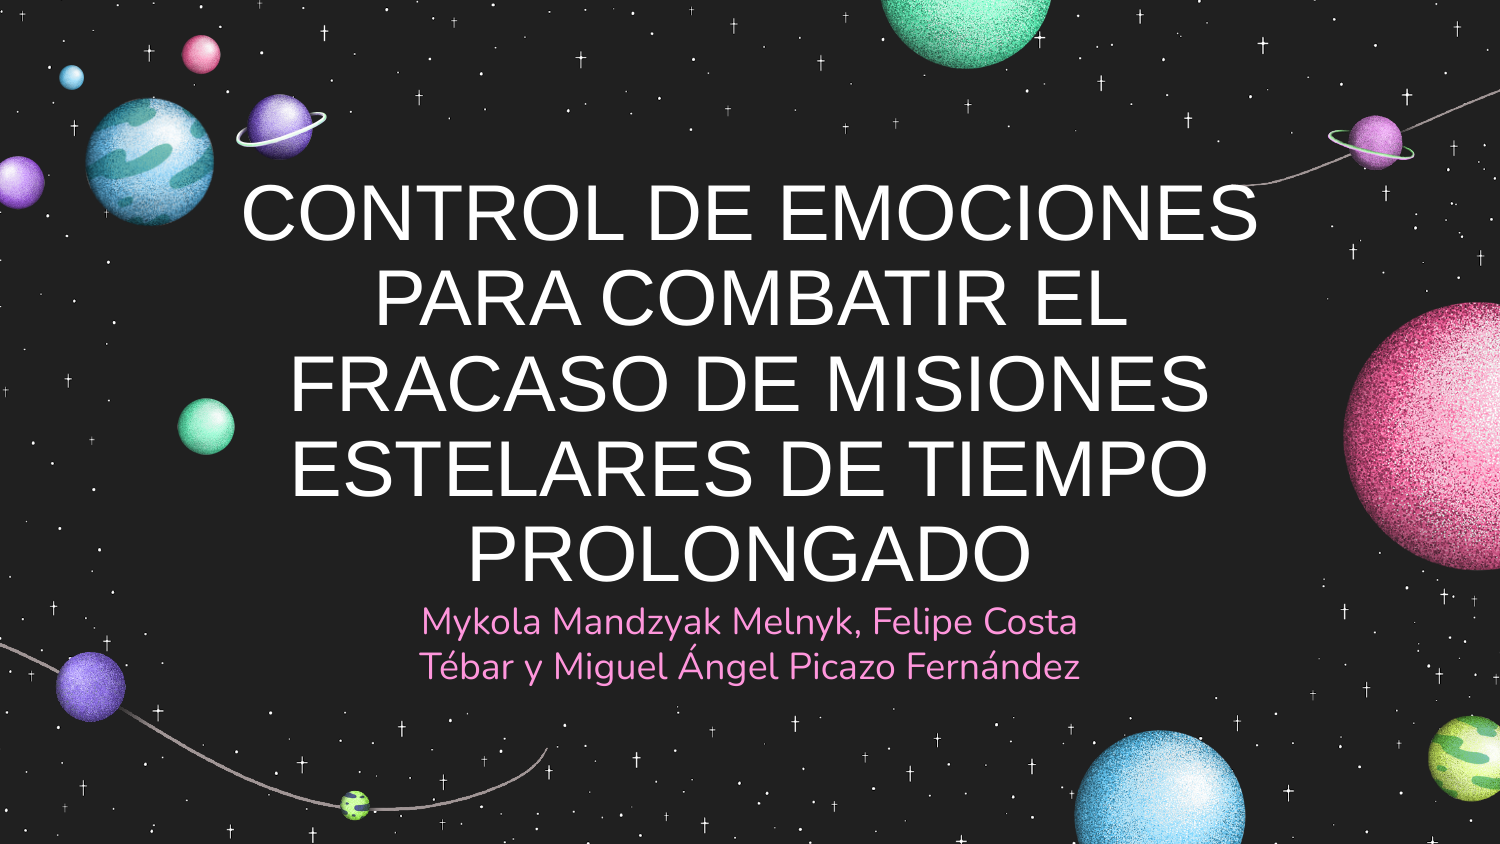

# CONTROL DE EMOCIONES PARA COMBATIR EL FRACASO DE MISIONES ESTELARES DE TIEMPO PROLONGADO
Mykola Mandzyak Melnyk, Felipe Costa Tébar y Miguel Ángel Picazo Fernández